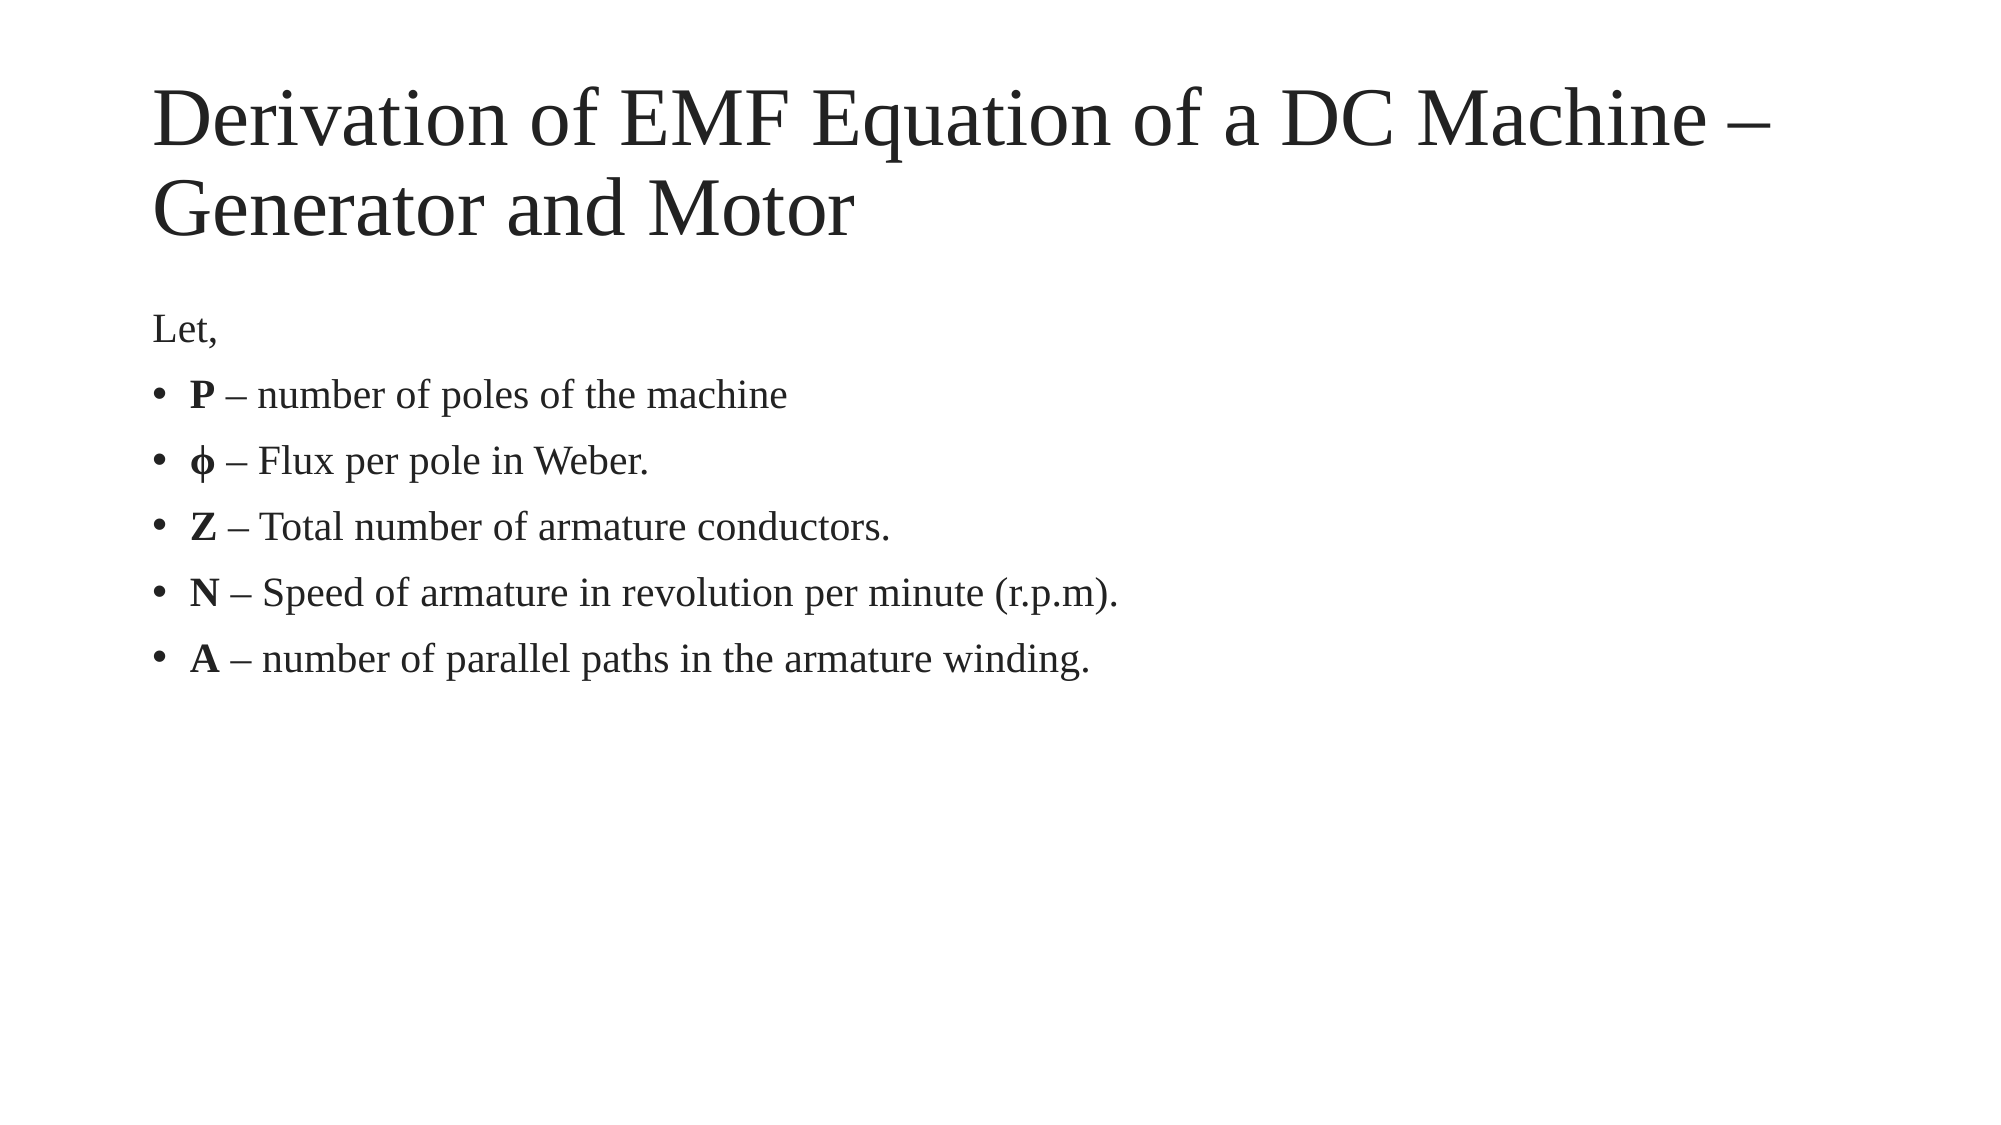

# Derivation of EMF Equation of a DC Machine – Generator and Motor
Let,
P – number of poles of the machine
ϕ – Flux per pole in Weber.
Z – Total number of armature conductors.
N – Speed of armature in revolution per minute (r.p.m).
A – number of parallel paths in the armature winding.